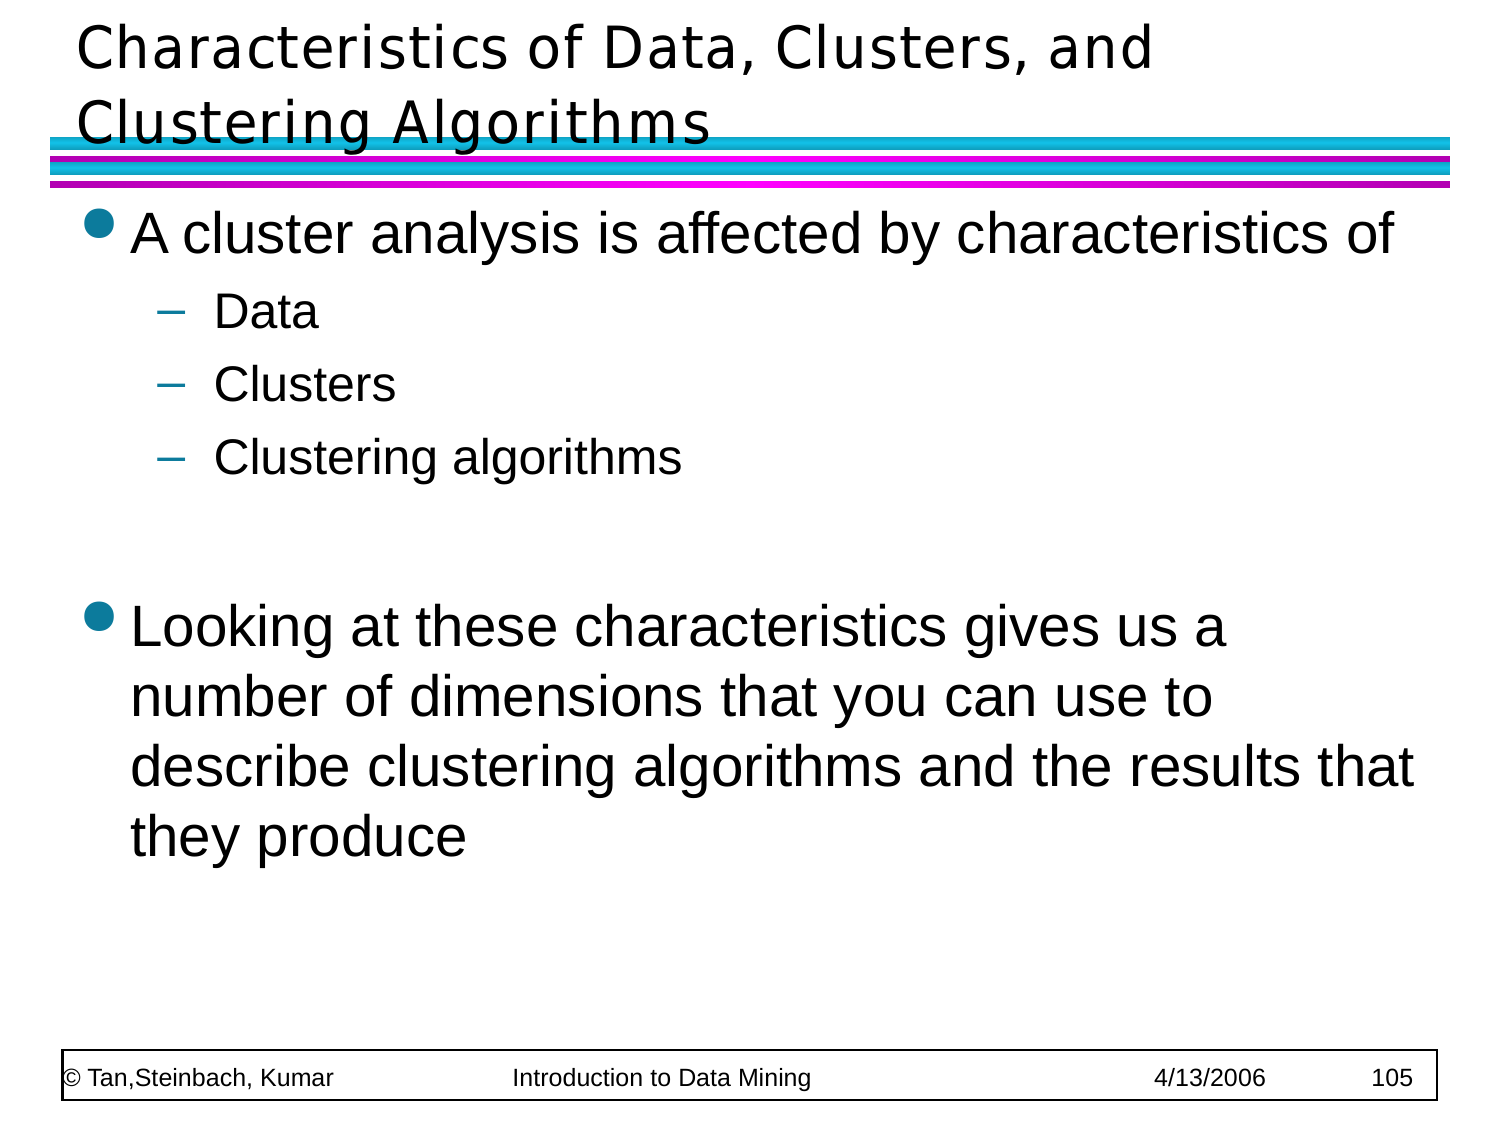

# Characteristics of Data, Clusters, and Clustering Algorithms

A cluster analysis is affected by characteristics of
Data
Clusters
Clustering algorithms

Looking at these characteristics gives us a number of dimensions that you can use to describe clustering algorithms and the results that they produce

© Tan,Steinbach, Kumar 	    	Introduction to Data Mining        		      4/13/2006               105